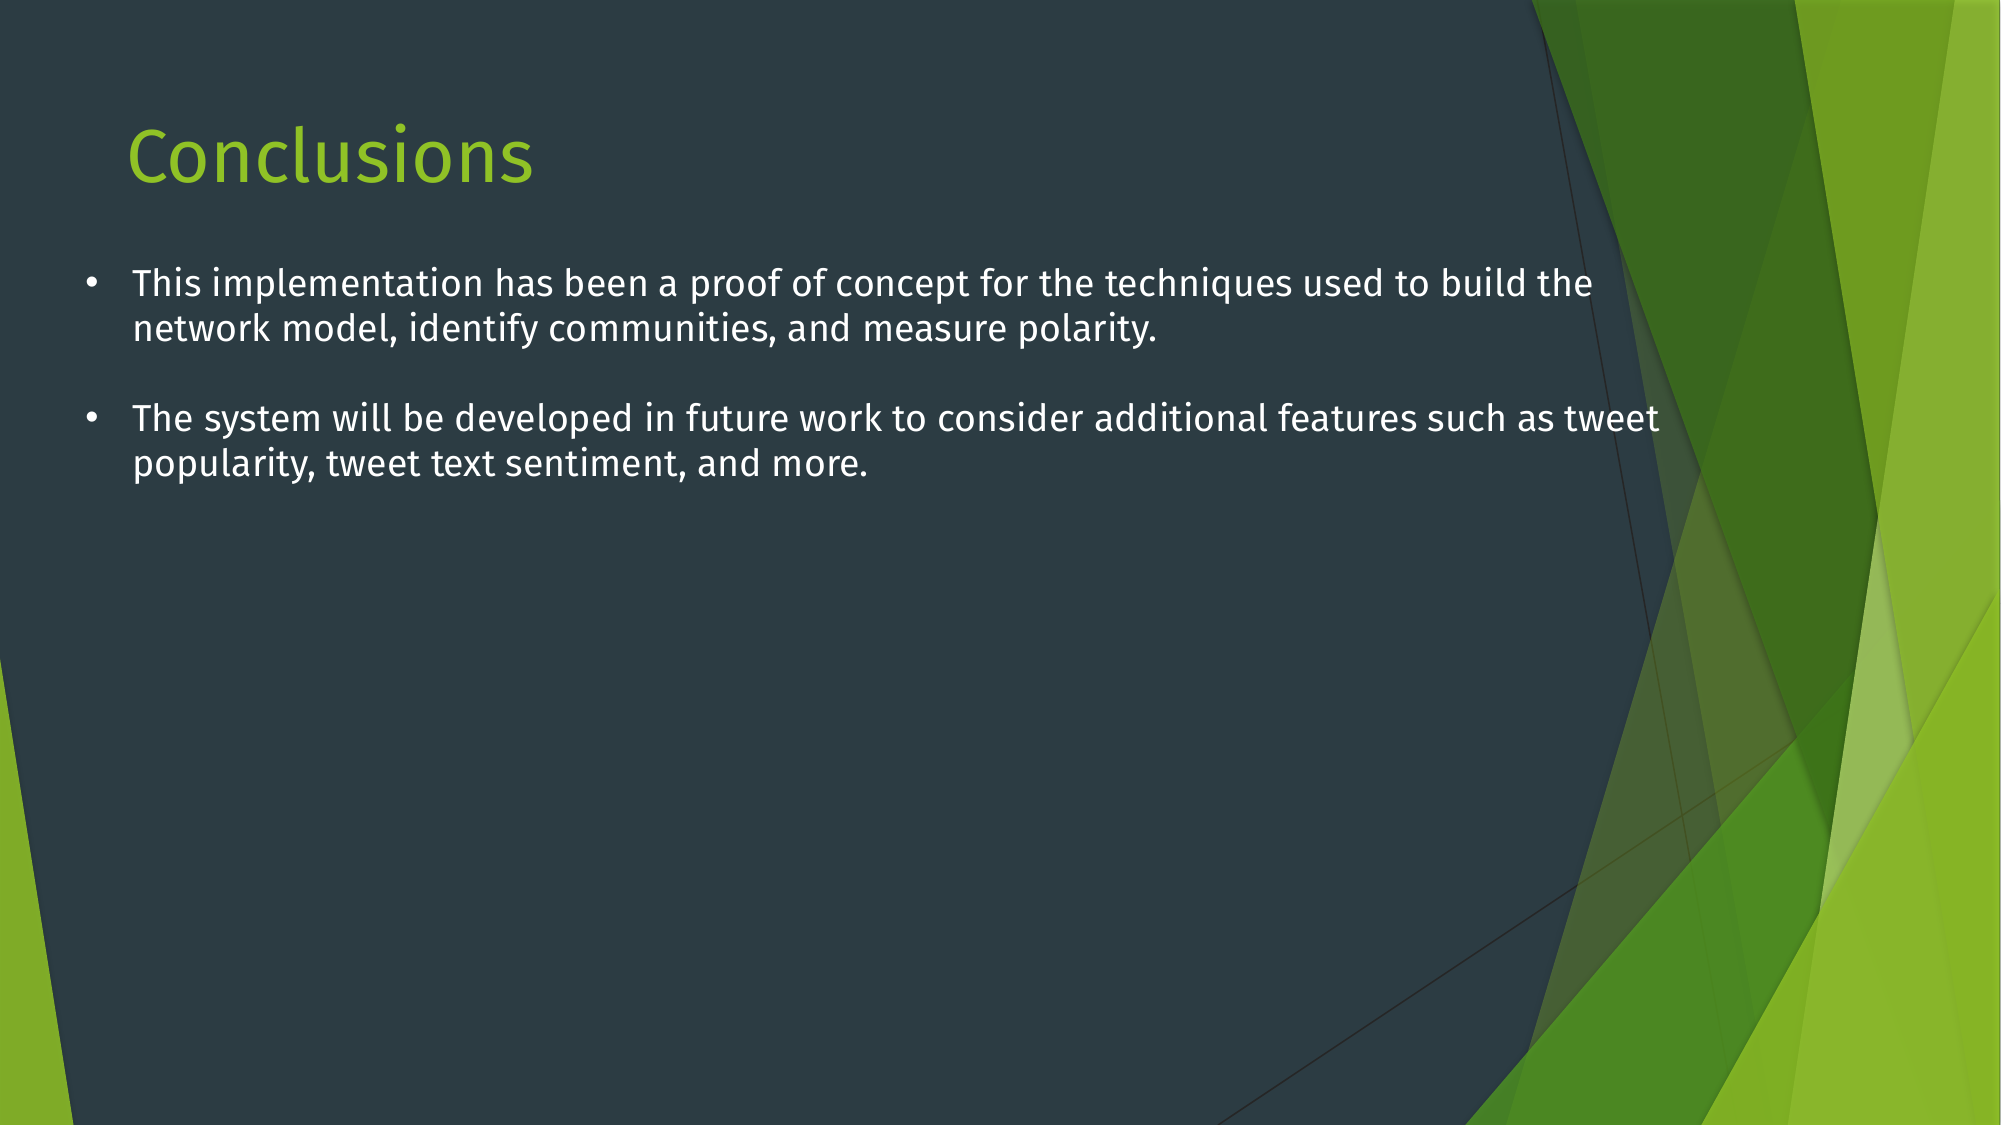

# Conclusions
This implementation has been a proof of concept for the techniques used to build the network model, identify communities, and measure polarity.

The system will be developed in future work to consider additional features such as tweet popularity, tweet text sentiment, and more.